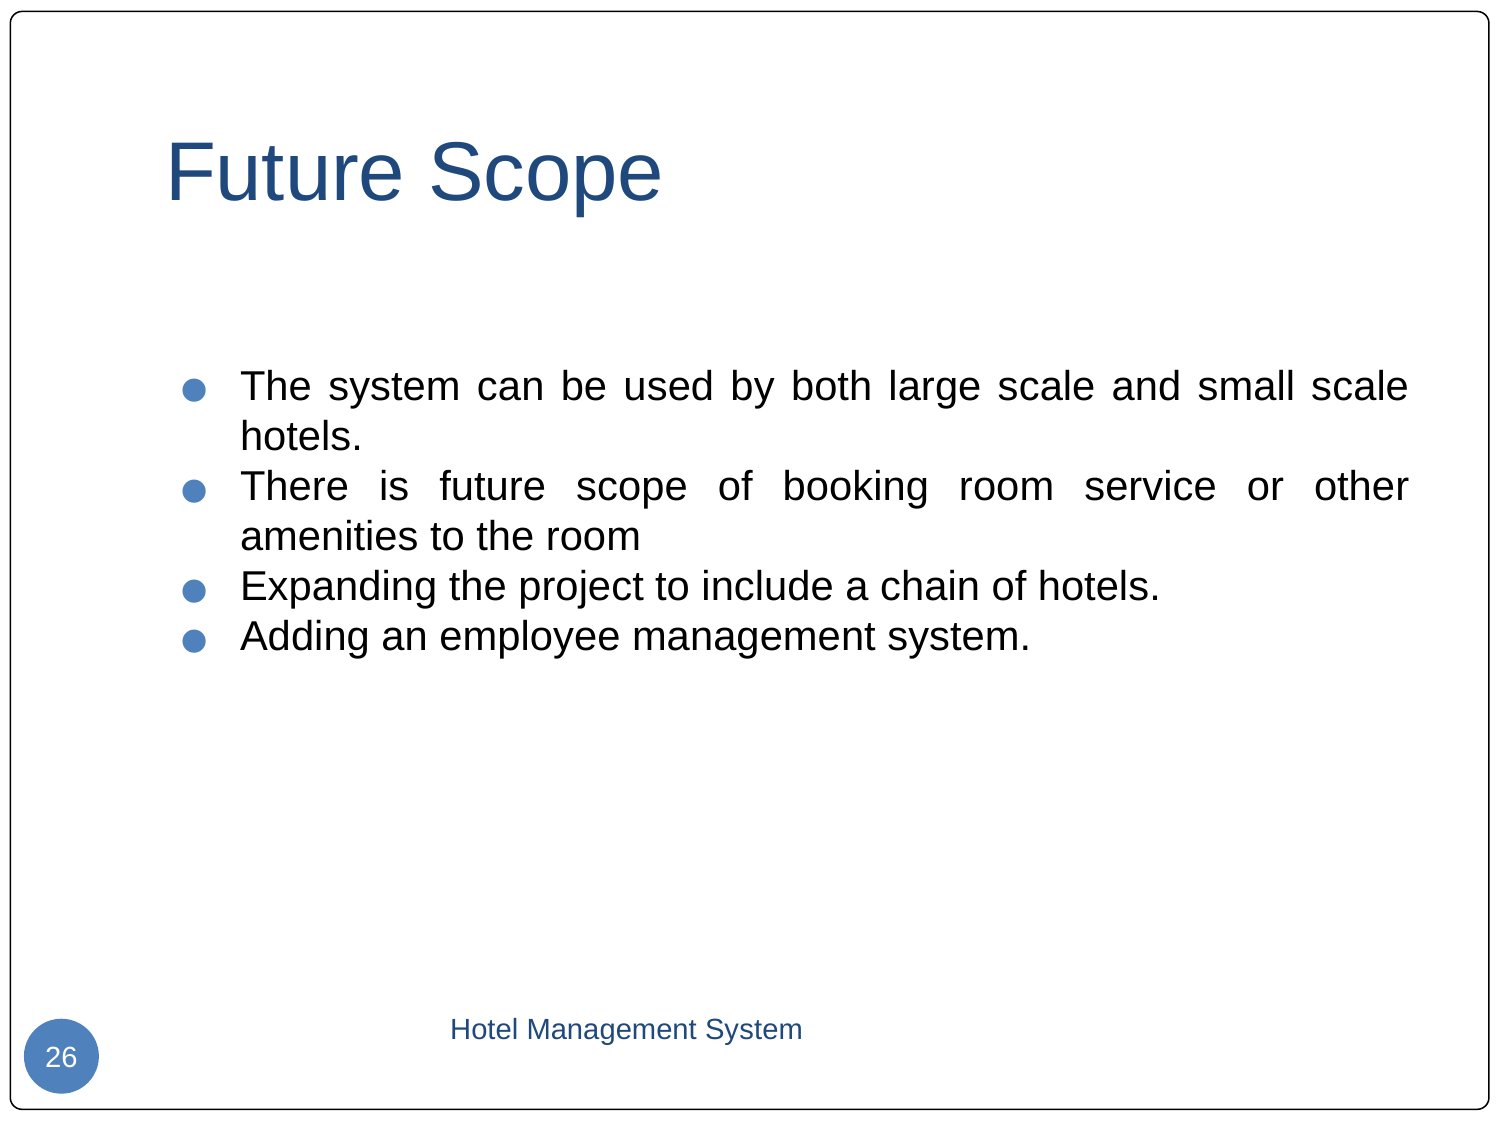

# Future Scope
The system can be used by both large scale and small scale hotels.
There is future scope of booking room service or other amenities to the room
Expanding the project to include a chain of hotels.
Adding an employee management system.

Hotel Management System
26